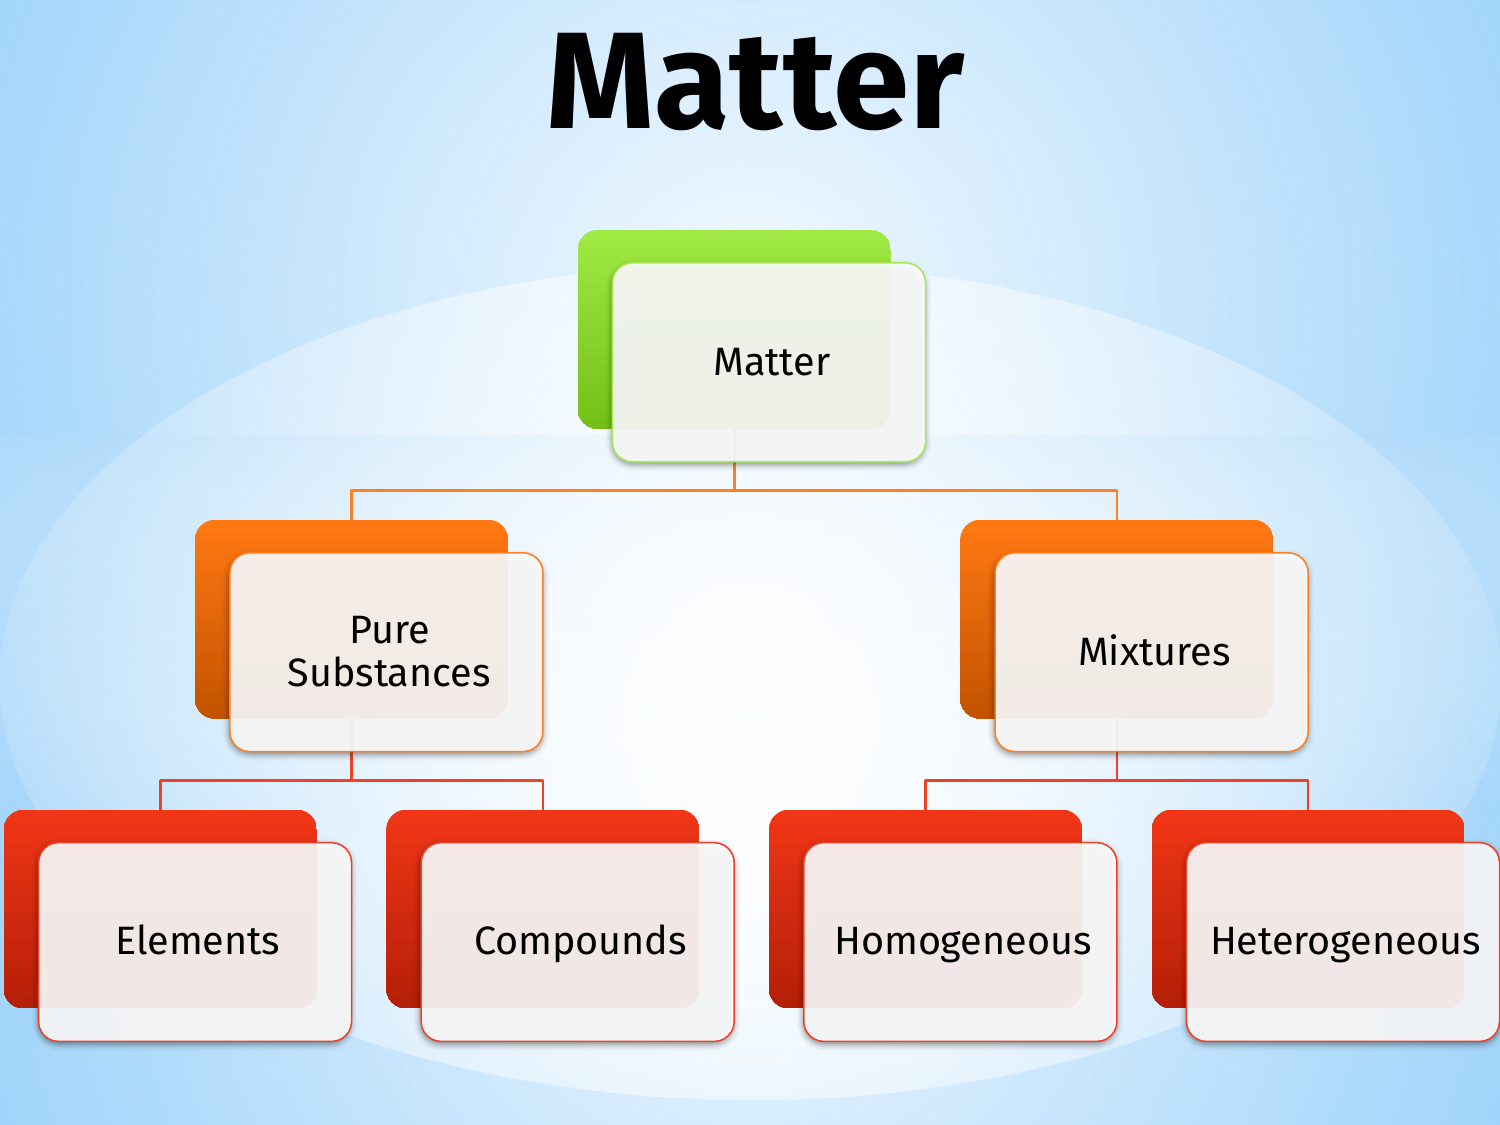

# Matter
Matter
Pure Substances
Elements
Compounds
Mixtures
Homogeneous
Heterogeneous